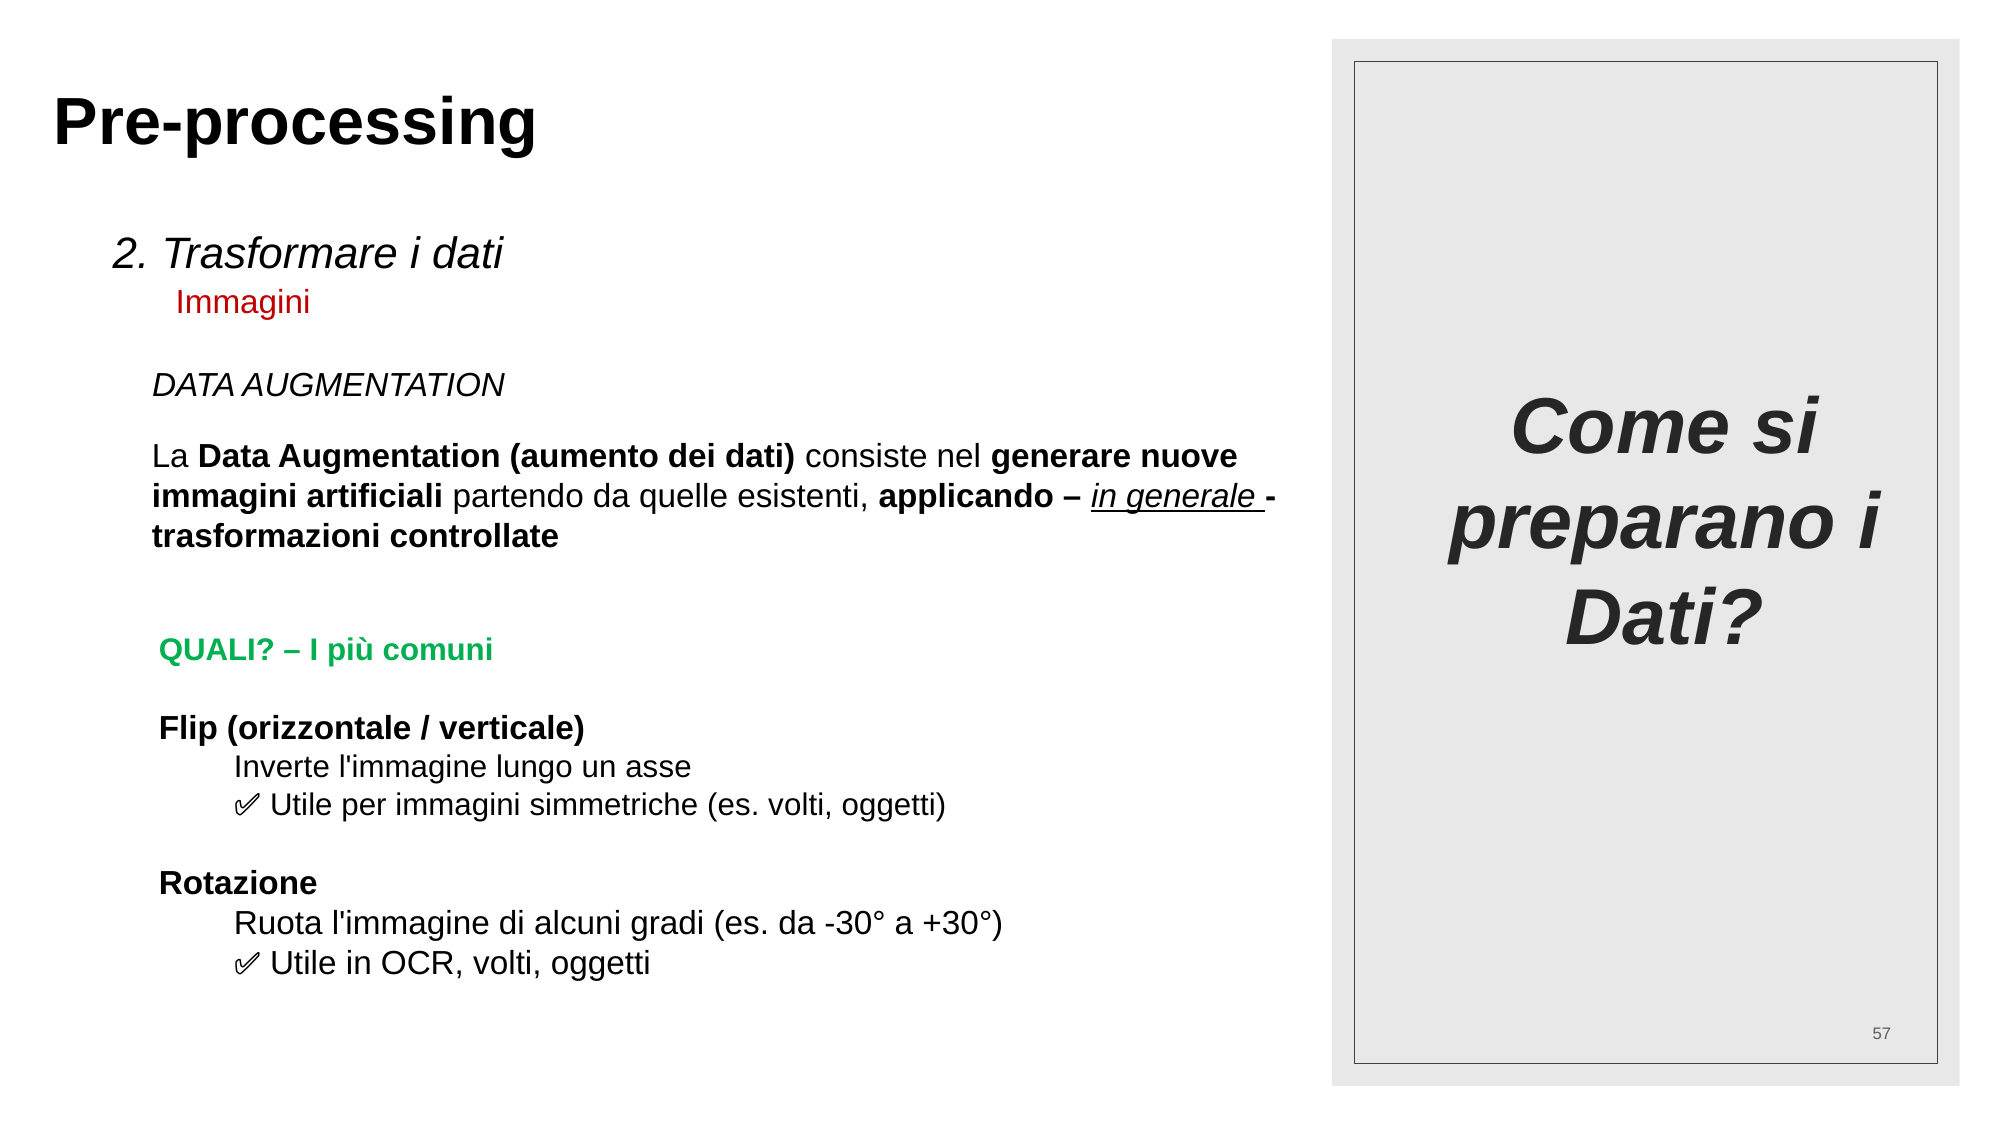

Pre-processing
# Come si preparano i Dati?
2. Trasformare i dati
Immagini
DATA AUGMENTATION
La Data Augmentation (aumento dei dati) consiste nel generare nuove immagini artificiali partendo da quelle esistenti, applicando – in generale - trasformazioni controllate
QUALI? – I più comuni

Flip (orizzontale / verticale)
Inverte l'immagine lungo un asse
✅ Utile per immagini simmetriche (es. volti, oggetti)

Rotazione
Ruota l'immagine di alcuni gradi (es. da -30° a +30°)
✅ Utile in OCR, volti, oggetti

57